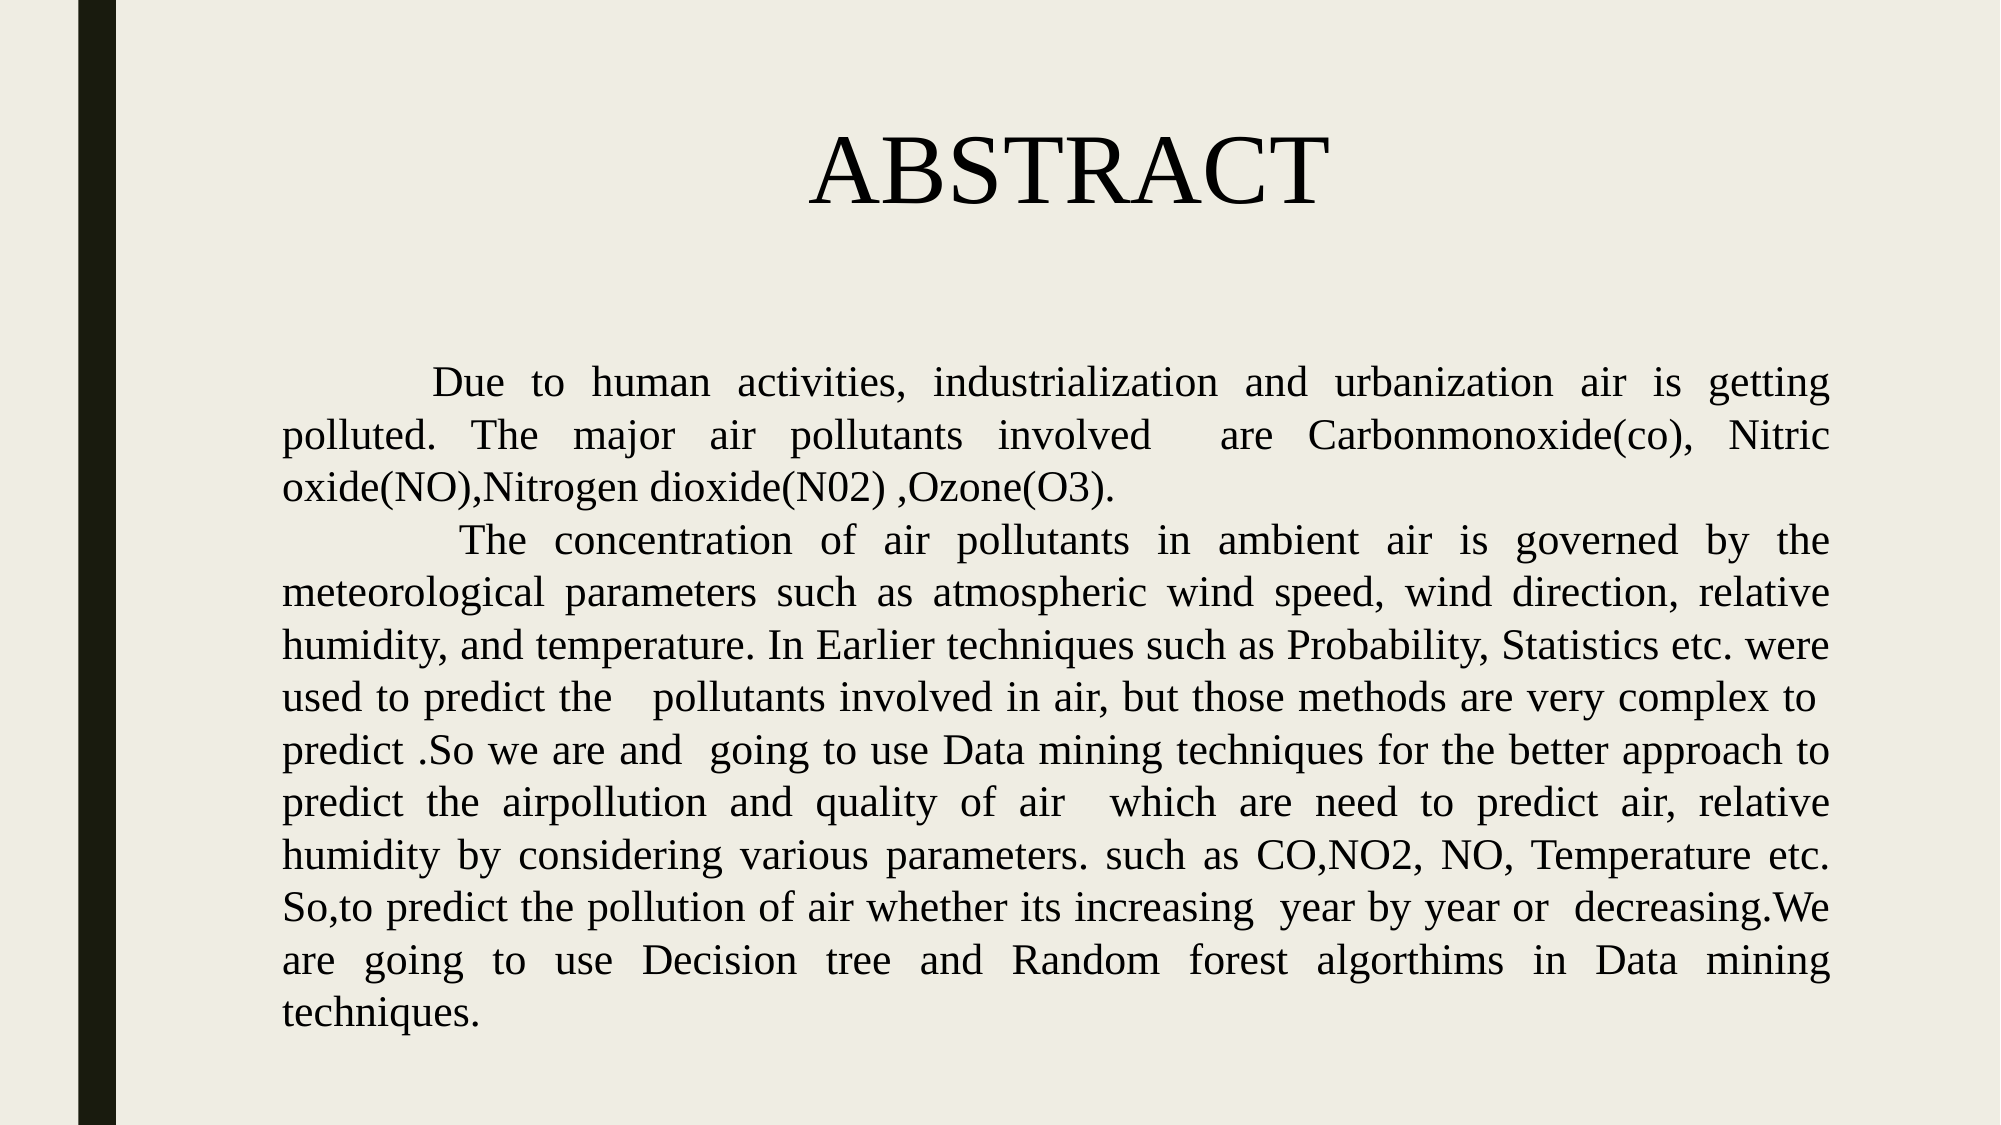

ABSTRACT

	Due to human activities, industrialization and urbanization air is getting polluted. The major air pollutants involved  are Carbonmonoxide(co), Nitric oxide(NO),Nitrogen dioxide(N02) ,Ozone(O3).
	 The concentration of air pollutants in ambient air is governed by the meteorological parameters such as atmospheric wind speed, wind direction, relative humidity, and temperature. In Earlier techniques such as Probability, Statistics etc. were used to predict the   pollutants involved in air, but those methods are very complex to  predict .So we are and  going to use Data mining techniques for the better approach to predict the airpollution and quality of air  which are need to predict air, relative humidity by considering various parameters. such as CO,NO2, NO, Temperature etc. So,to predict the pollution of air whether its increasing  year by year or  decreasing.We are going to use Decision tree and Random forest algorthims in Data mining techniques.